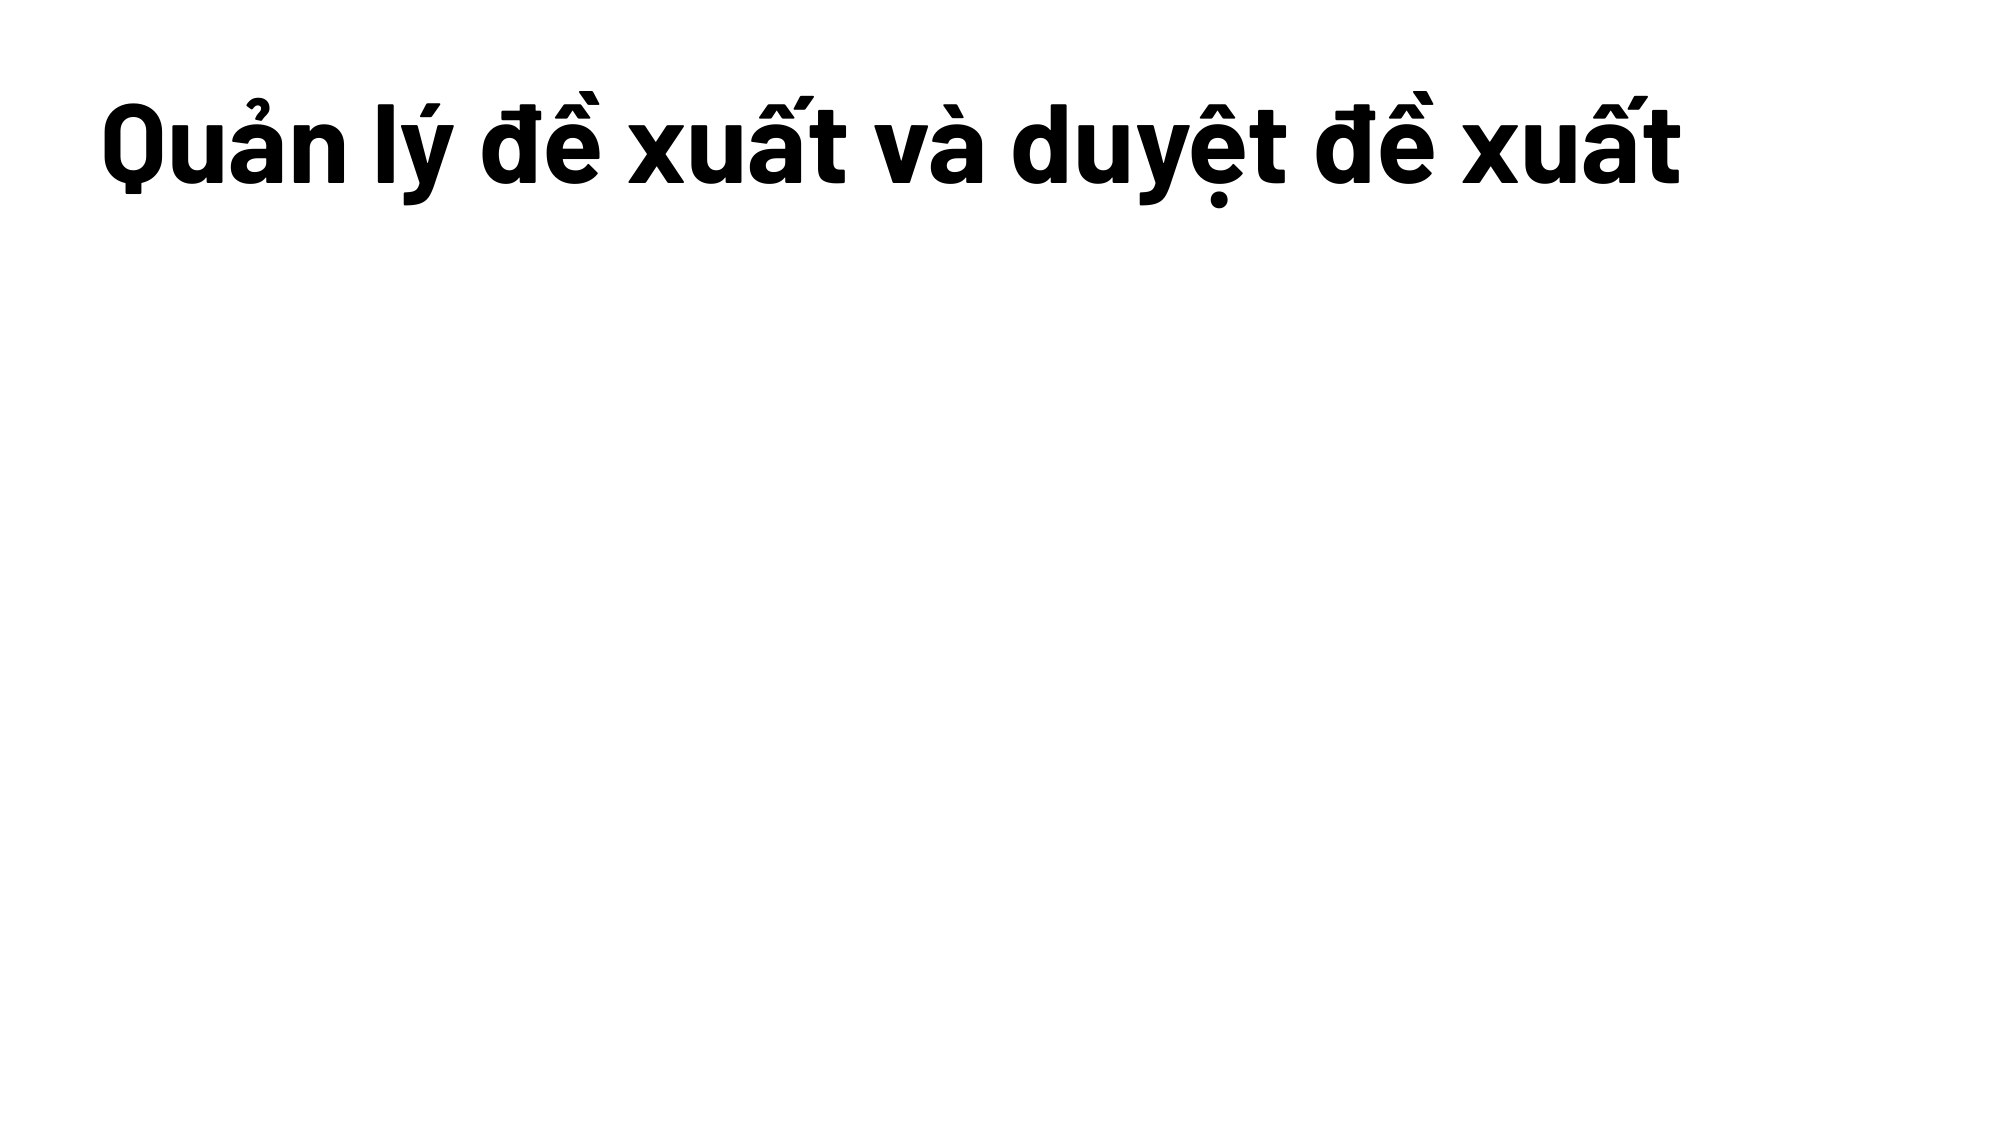

Quản lý đề xuất và duyệt đề xuất